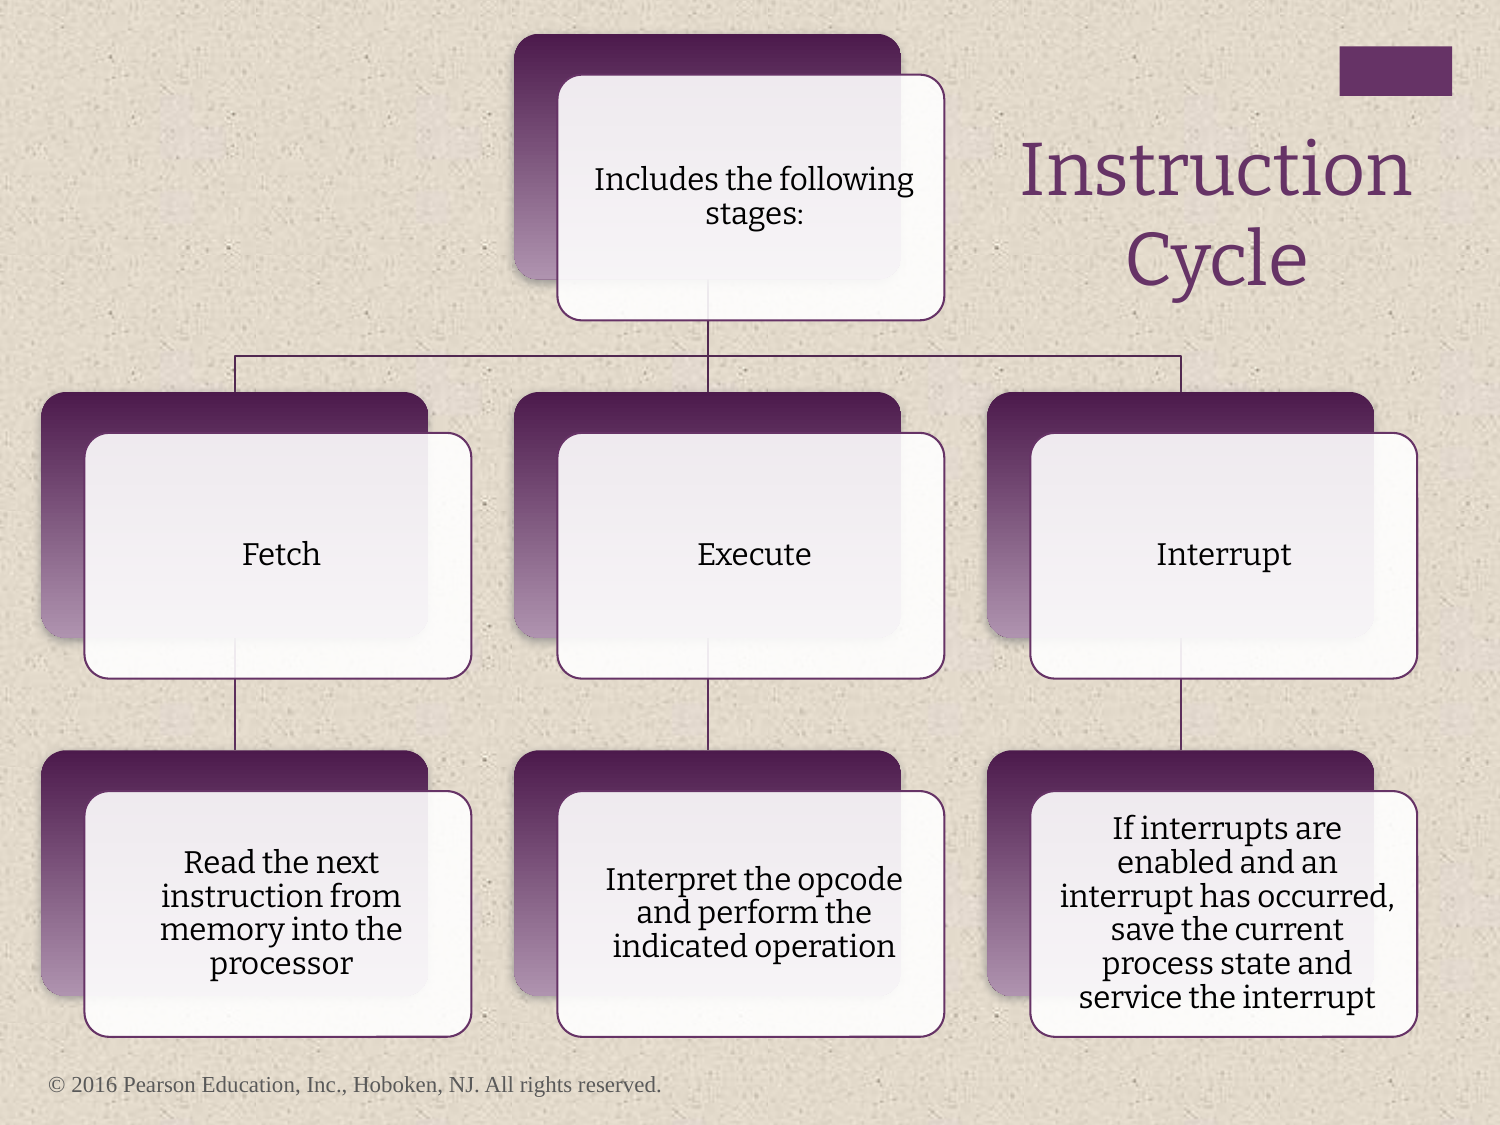

Includes the following stages:
Fetch
Read the next instruction from memory into the processor
Execute
Interpret the opcode and perform the indicated operation
Interrupt
If interrupts are enabled and an interrupt has occurred, save the current process state and service the interrupt
Instruction Cycle

© 2016 Pearson Education, Inc., Hoboken, NJ. All rights reserved.